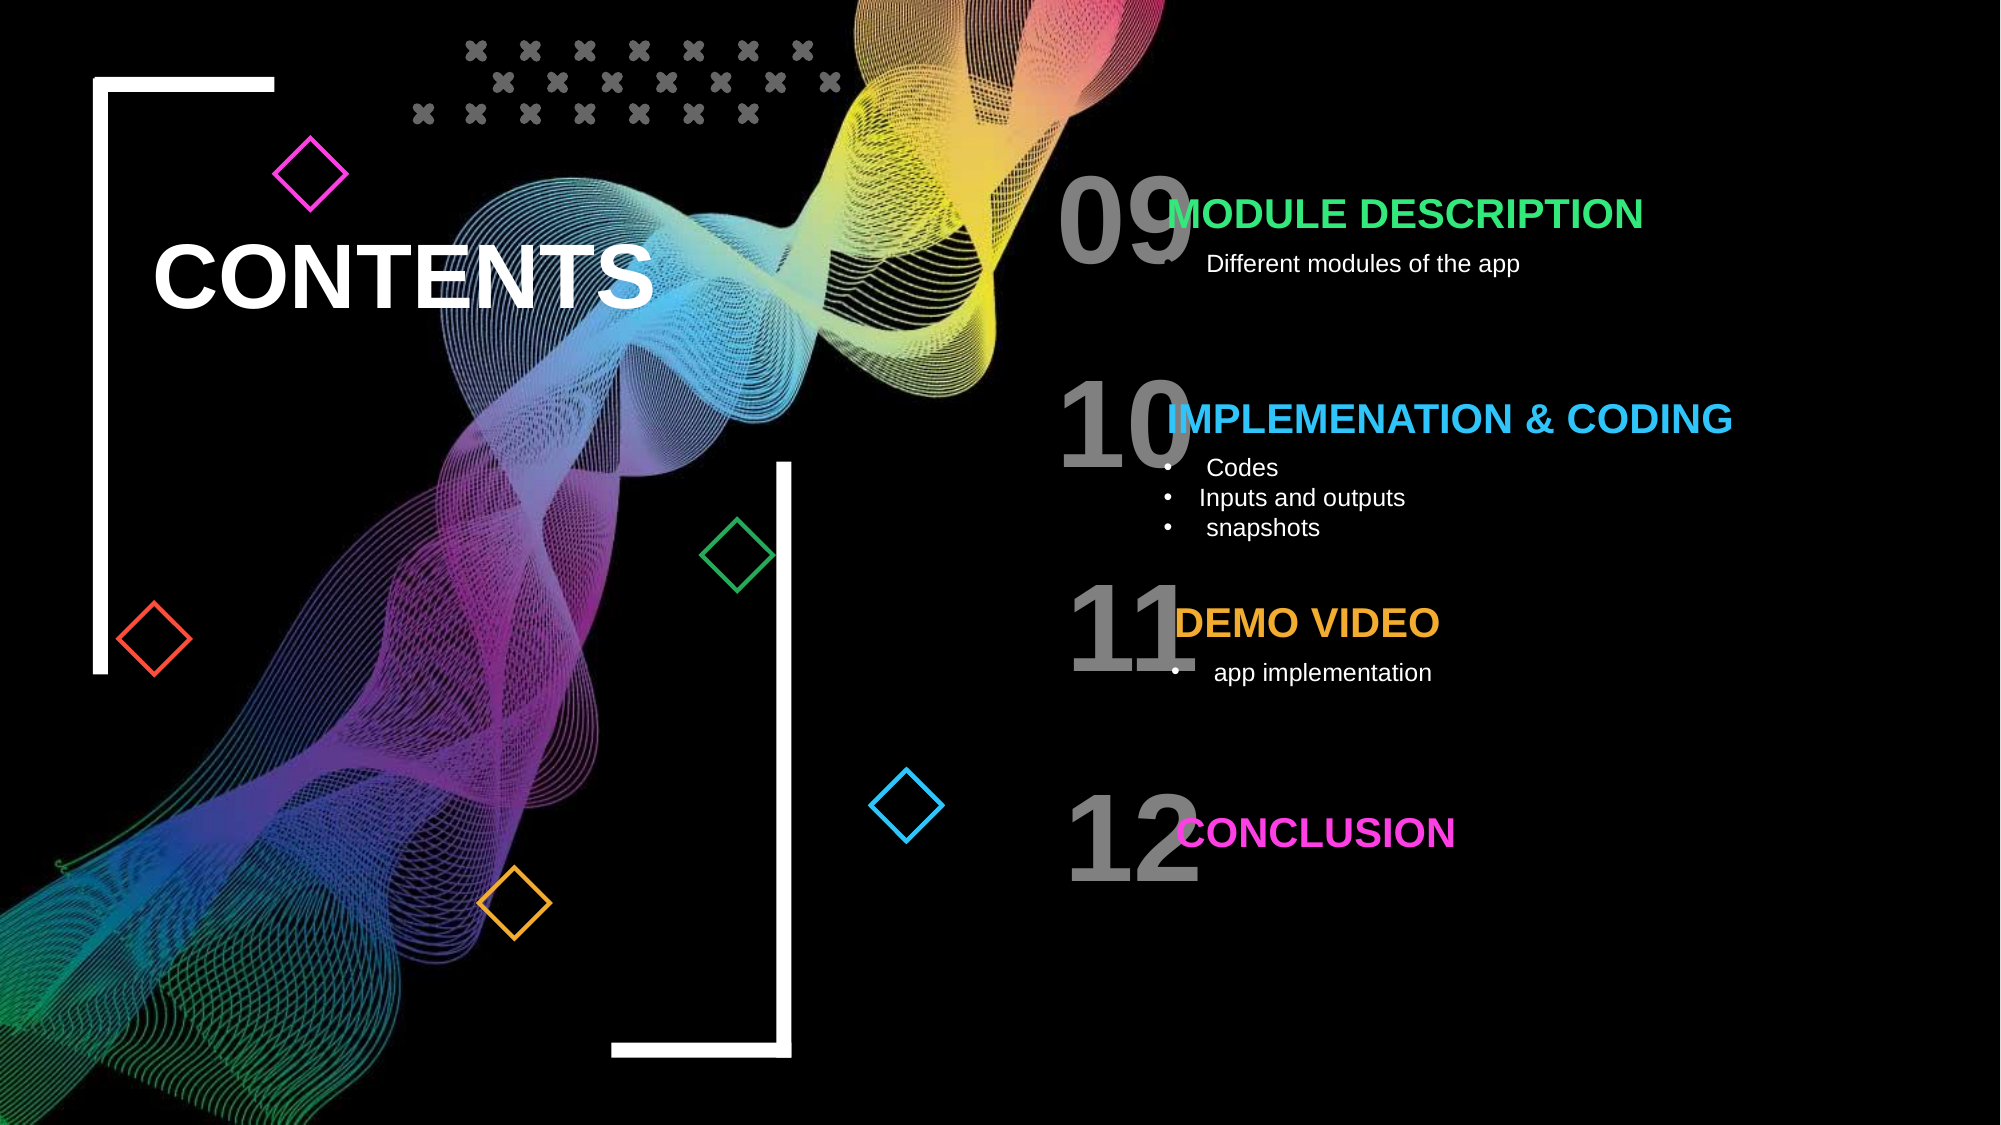

09
MODULE DESCRIPTION
 Different modules of the app

CONTENTS

10
IMPLEMENATION & CODING
 Codes
Inputs and outputs
 snapshots

11
DEMO VIDEO
 app implementation

12
CONCLUSION